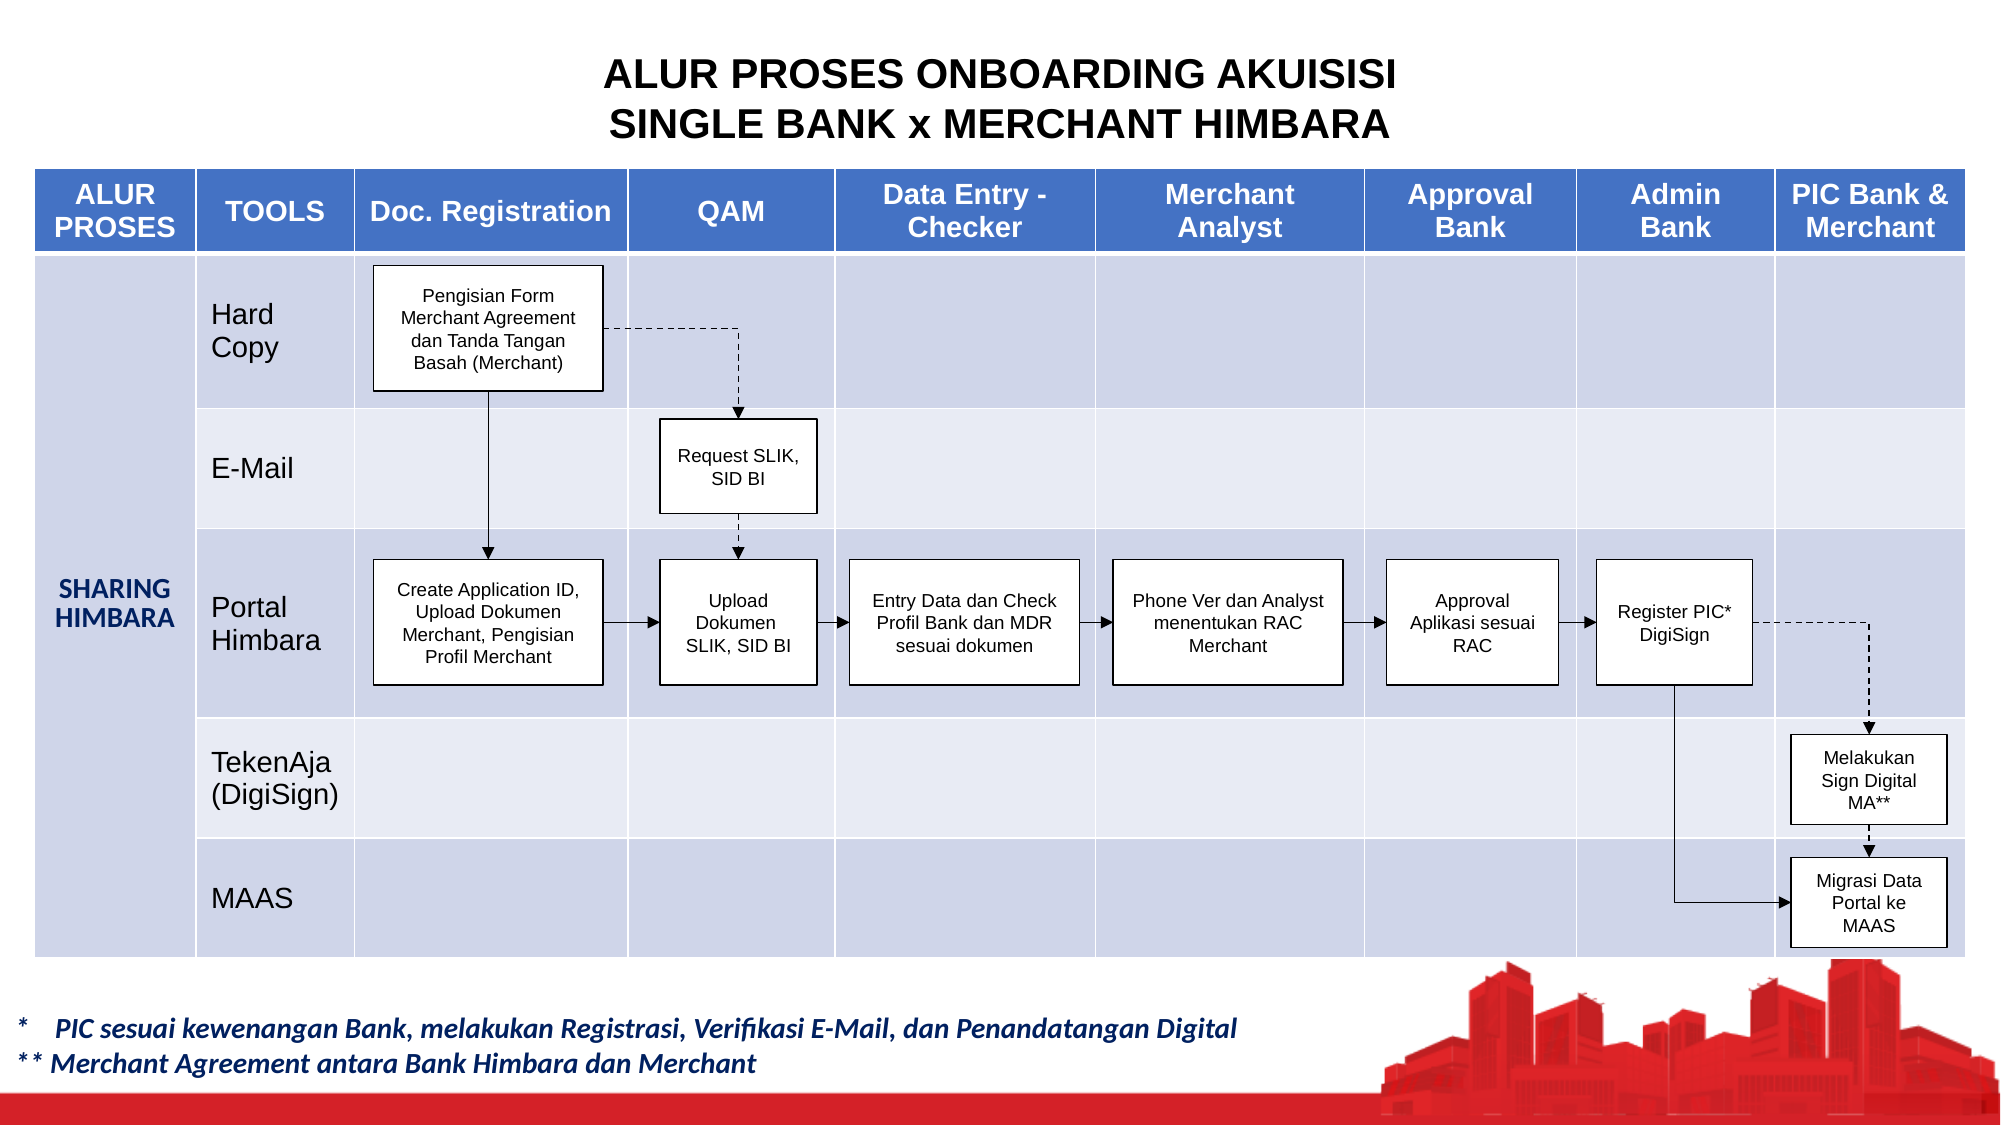

ALUR PROSES ONBOARDING AKUISISI
SINGLE BANK x MERCHANT HIMBARA
| ALUR PROSES | TOOLS | Doc. Registration | QAM | Data Entry - Checker | Merchant Analyst | Approval Bank | Admin Bank | PIC Bank & Merchant |
| --- | --- | --- | --- | --- | --- | --- | --- | --- |
| SHARING HIMBARA | Hard Copy |  |  |  |  |  |  |  |
|  | E-Mail |  |  |  |  |  |  |  |
|  | Portal Himbara |  |  |  |  |  |  |  |
|  | TekenAja (DigiSign) |  |  |  |  |  |  |  |
|  | MAAS |  |  |  |  |  |  |  |
Pengisian Form Merchant Agreement dan Tanda Tangan Basah (Merchant)
Request SLIK, SID BI
Upload Dokumen  SLIK, SID BI
Approval Aplikasi sesuai RAC
Register PIC* DigiSign
Phone Ver dan Analyst menentukan RAC Merchant
Entry Data dan Check Profil Bank dan MDR sesuai dokumen
Create Application ID, Upload Dokumen Merchant, Pengisian Profil Merchant
Melakukan Sign Digital MA**
Migrasi Data Portal ke MAAS
*    PIC sesuai kewenangan Bank, melakukan Registrasi, Verifikasi E-Mail, dan Penandatangan Digital
** Merchant Agreement antara Bank Himbara dan Merchant